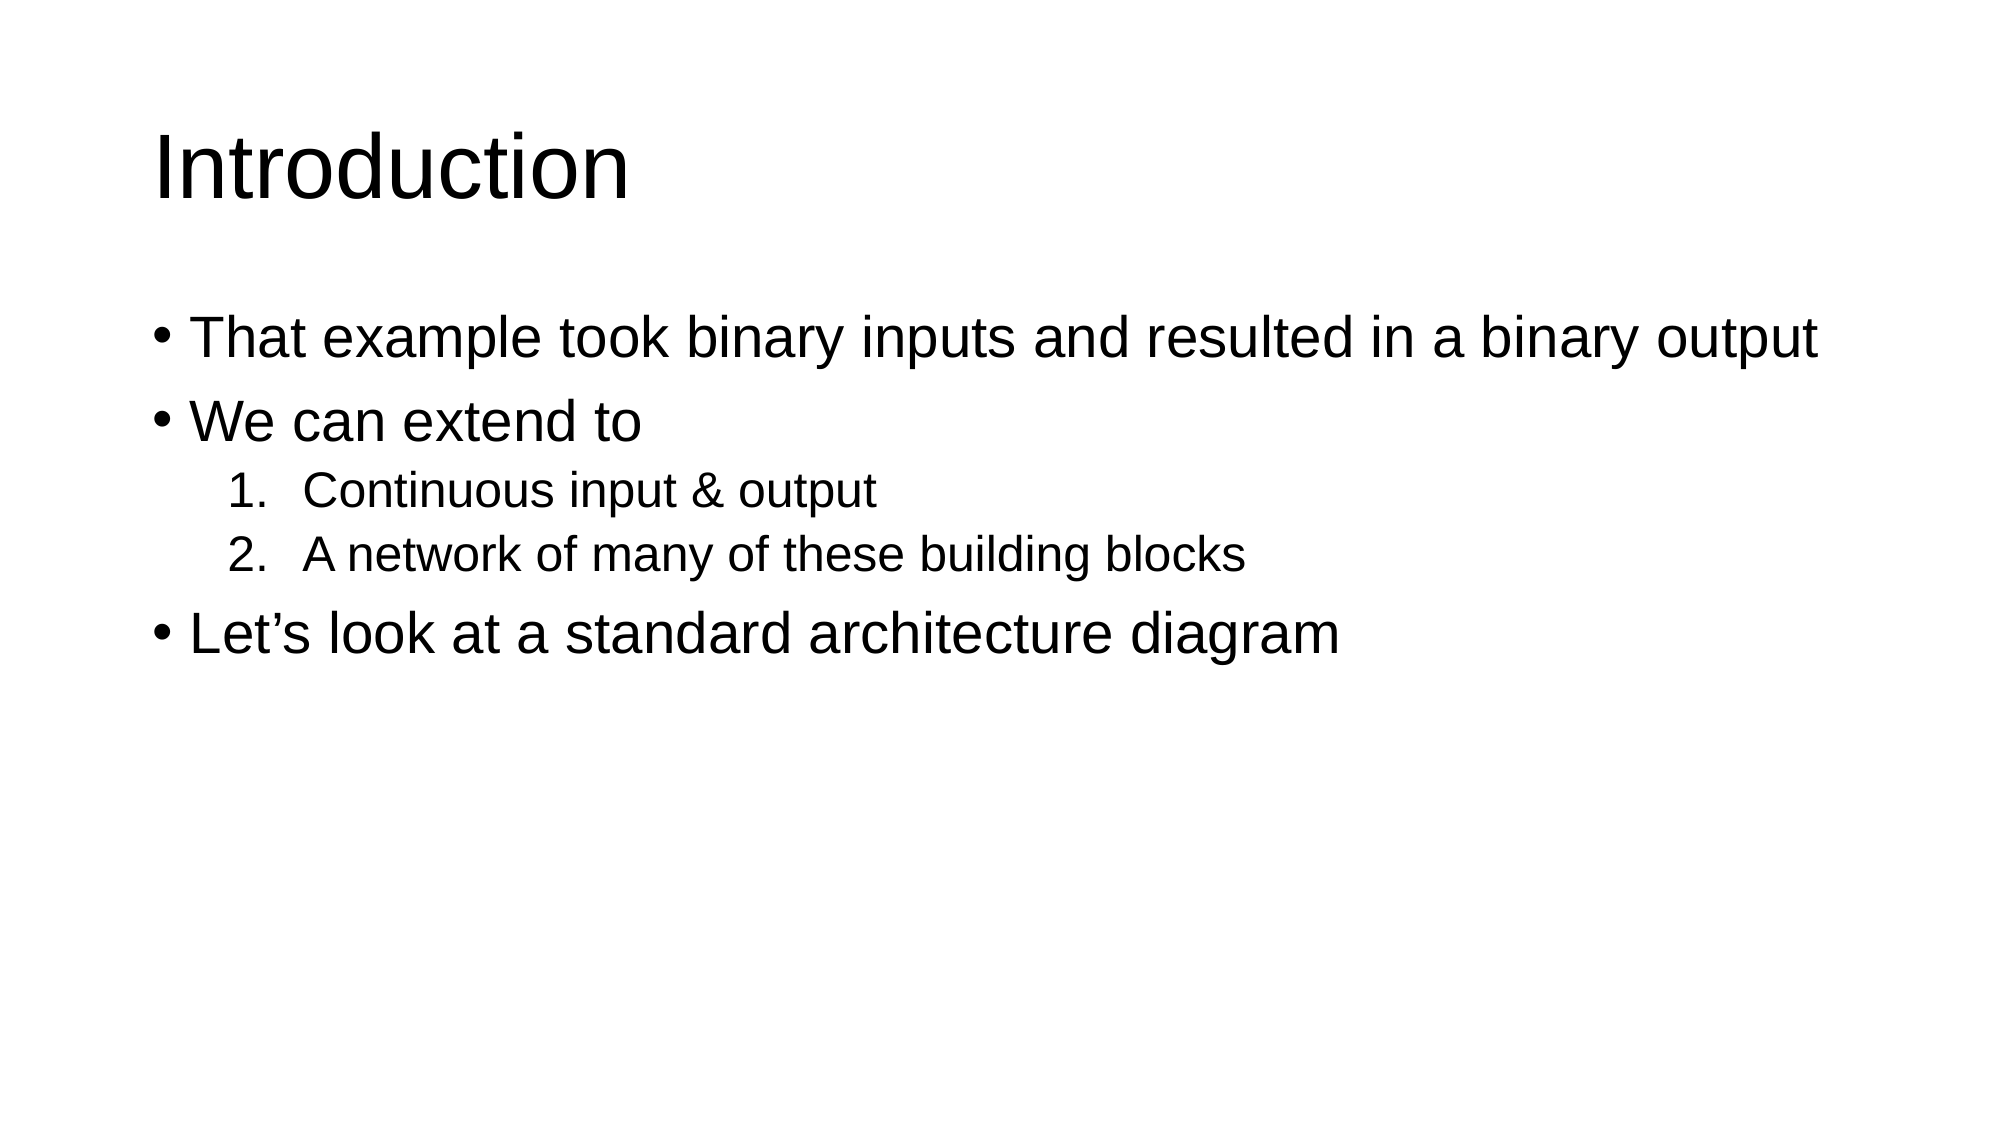

# Introduction
That example took binary inputs and resulted in a binary output
We can extend to
Continuous input & output
A network of many of these building blocks
Let’s look at a standard architecture diagram